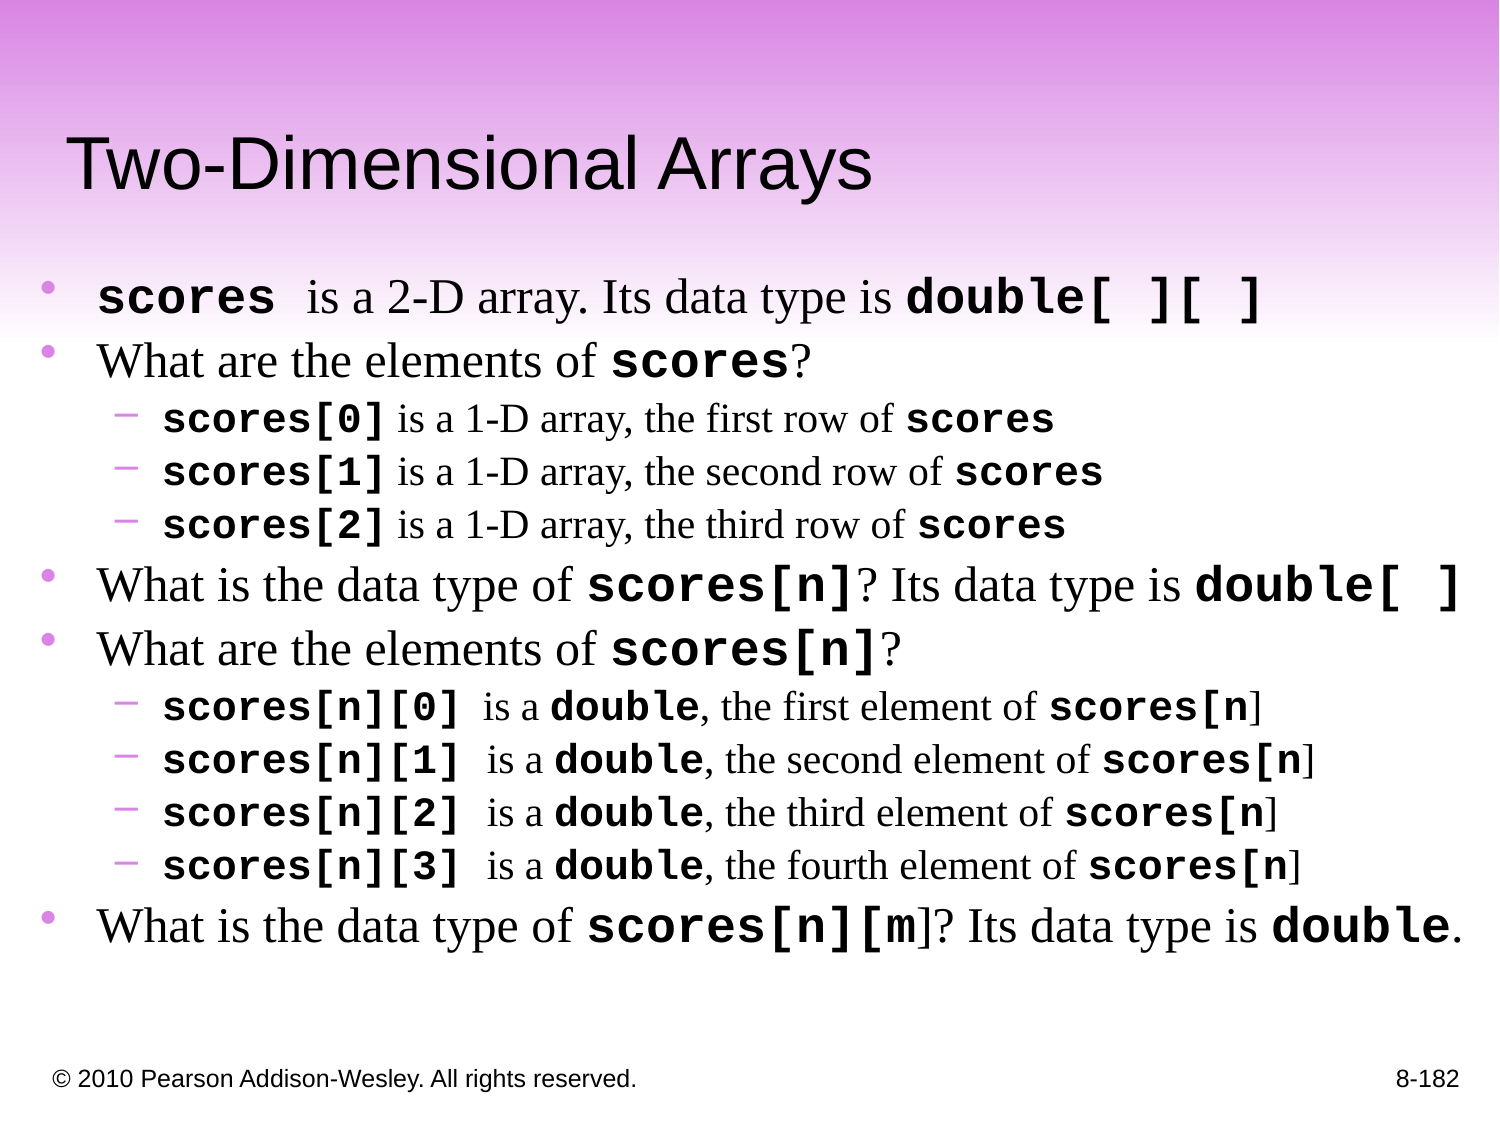

Two-Dimensional Arrays
scores is a 2-D array. Its data type is double[ ][ ]
What are the elements of scores?
scores[0] is a 1-D array, the first row of scores
scores[1] is a 1-D array, the second row of scores
scores[2] is a 1-D array, the third row of scores
What is the data type of scores[n]? Its data type is double[ ]
What are the elements of scores[n]?
scores[n][0]  is a double, the first element of scores[n]
scores[n][1] is a double, the second element of scores[n]
scores[n][2] is a double, the third element of scores[n]
scores[n][3] is a double, the fourth element of scores[n]
What is the data type of scores[n][m]? Its data type is double.
8-182